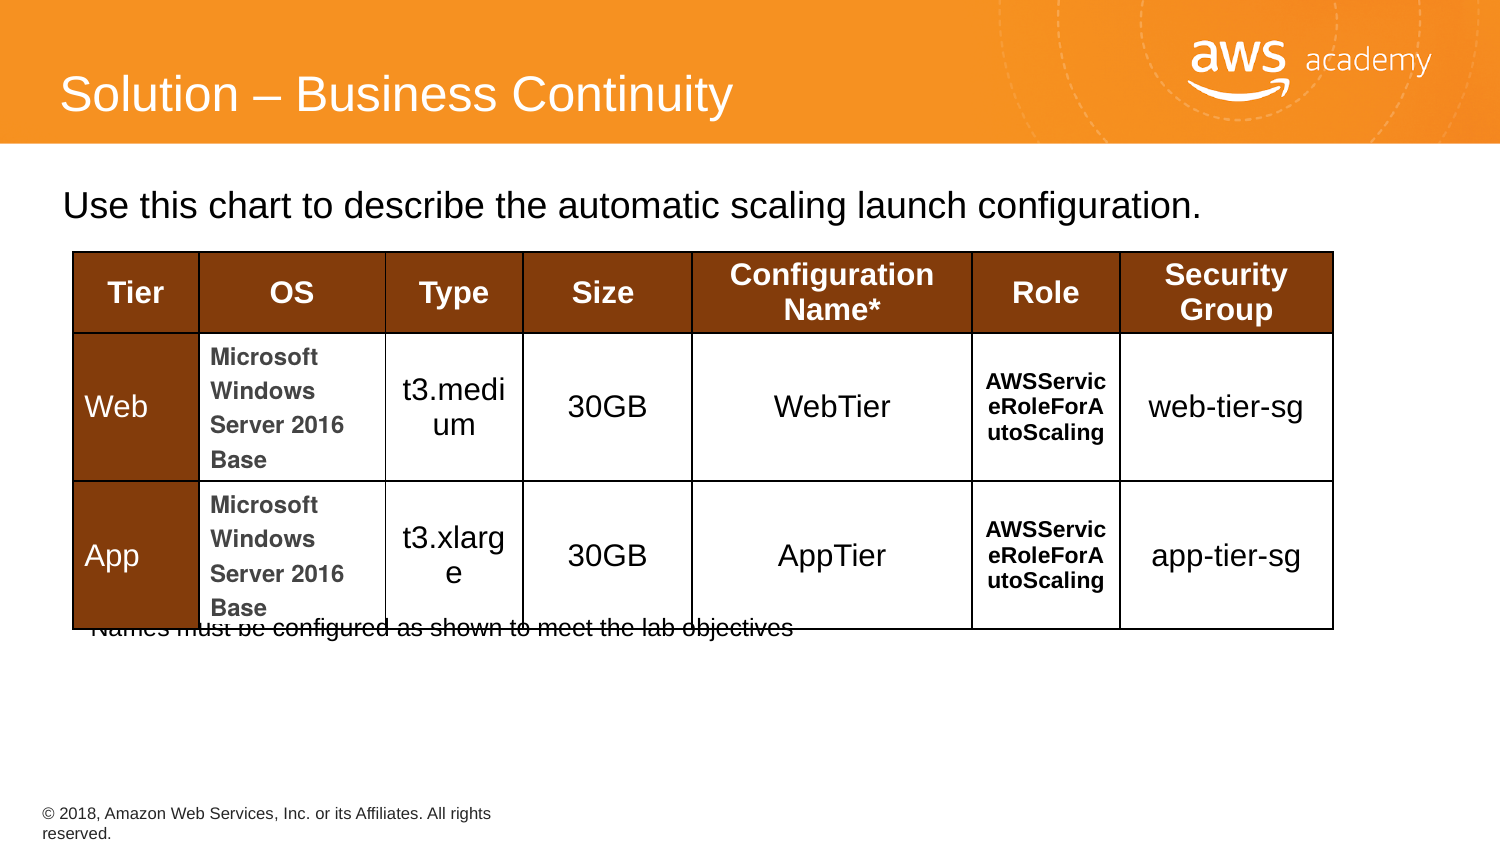

Solution – Business Continuity
Use this chart to describe the automatic scaling launch configuration.
| Tier | OS | Type | Size | Configuration Name\* | Role | Security Group |
| --- | --- | --- | --- | --- | --- | --- |
| Web | Microsoft Windows Server 2016 Base | t3.medium | 30GB | WebTier | AWSServiceRoleForAutoScaling | web-tier-sg |
| App | Microsoft Windows Server 2016 Base | t3.xlarge | 30GB | AppTier | AWSServiceRoleForAutoScaling | app-tier-sg |
* Names must be configured as shown to meet the lab objectives